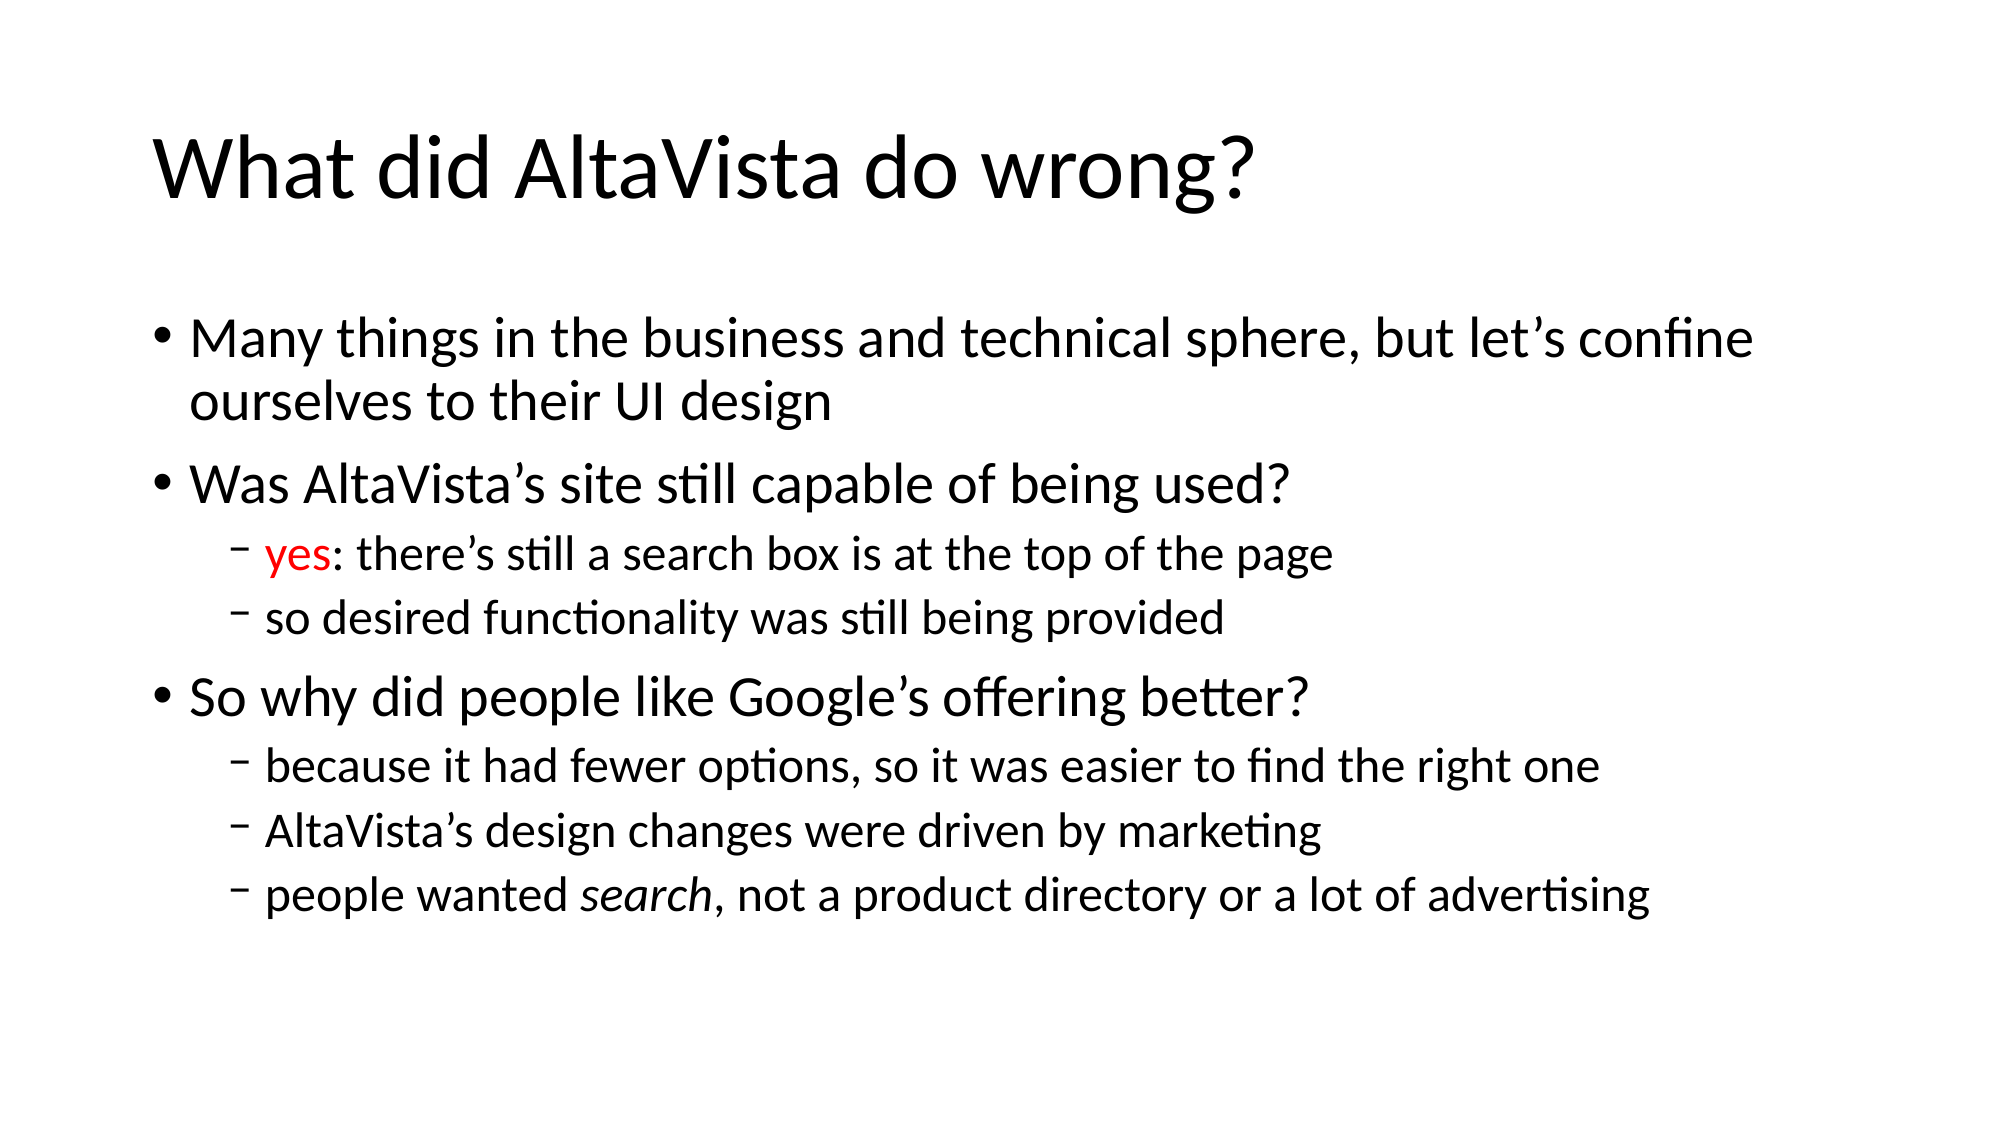

# What did AltaVista do wrong?
Many things in the business and technical sphere, but let’s confine ourselves to their UI design
Was AltaVista’s site still capable of being used?
yes: there’s still a search box is at the top of the page
so desired functionality was still being provided
So why did people like Google’s offering better?
because it had fewer options, so it was easier to find the right one
AltaVista’s design changes were driven by marketing
people wanted search, not a product directory or a lot of advertising